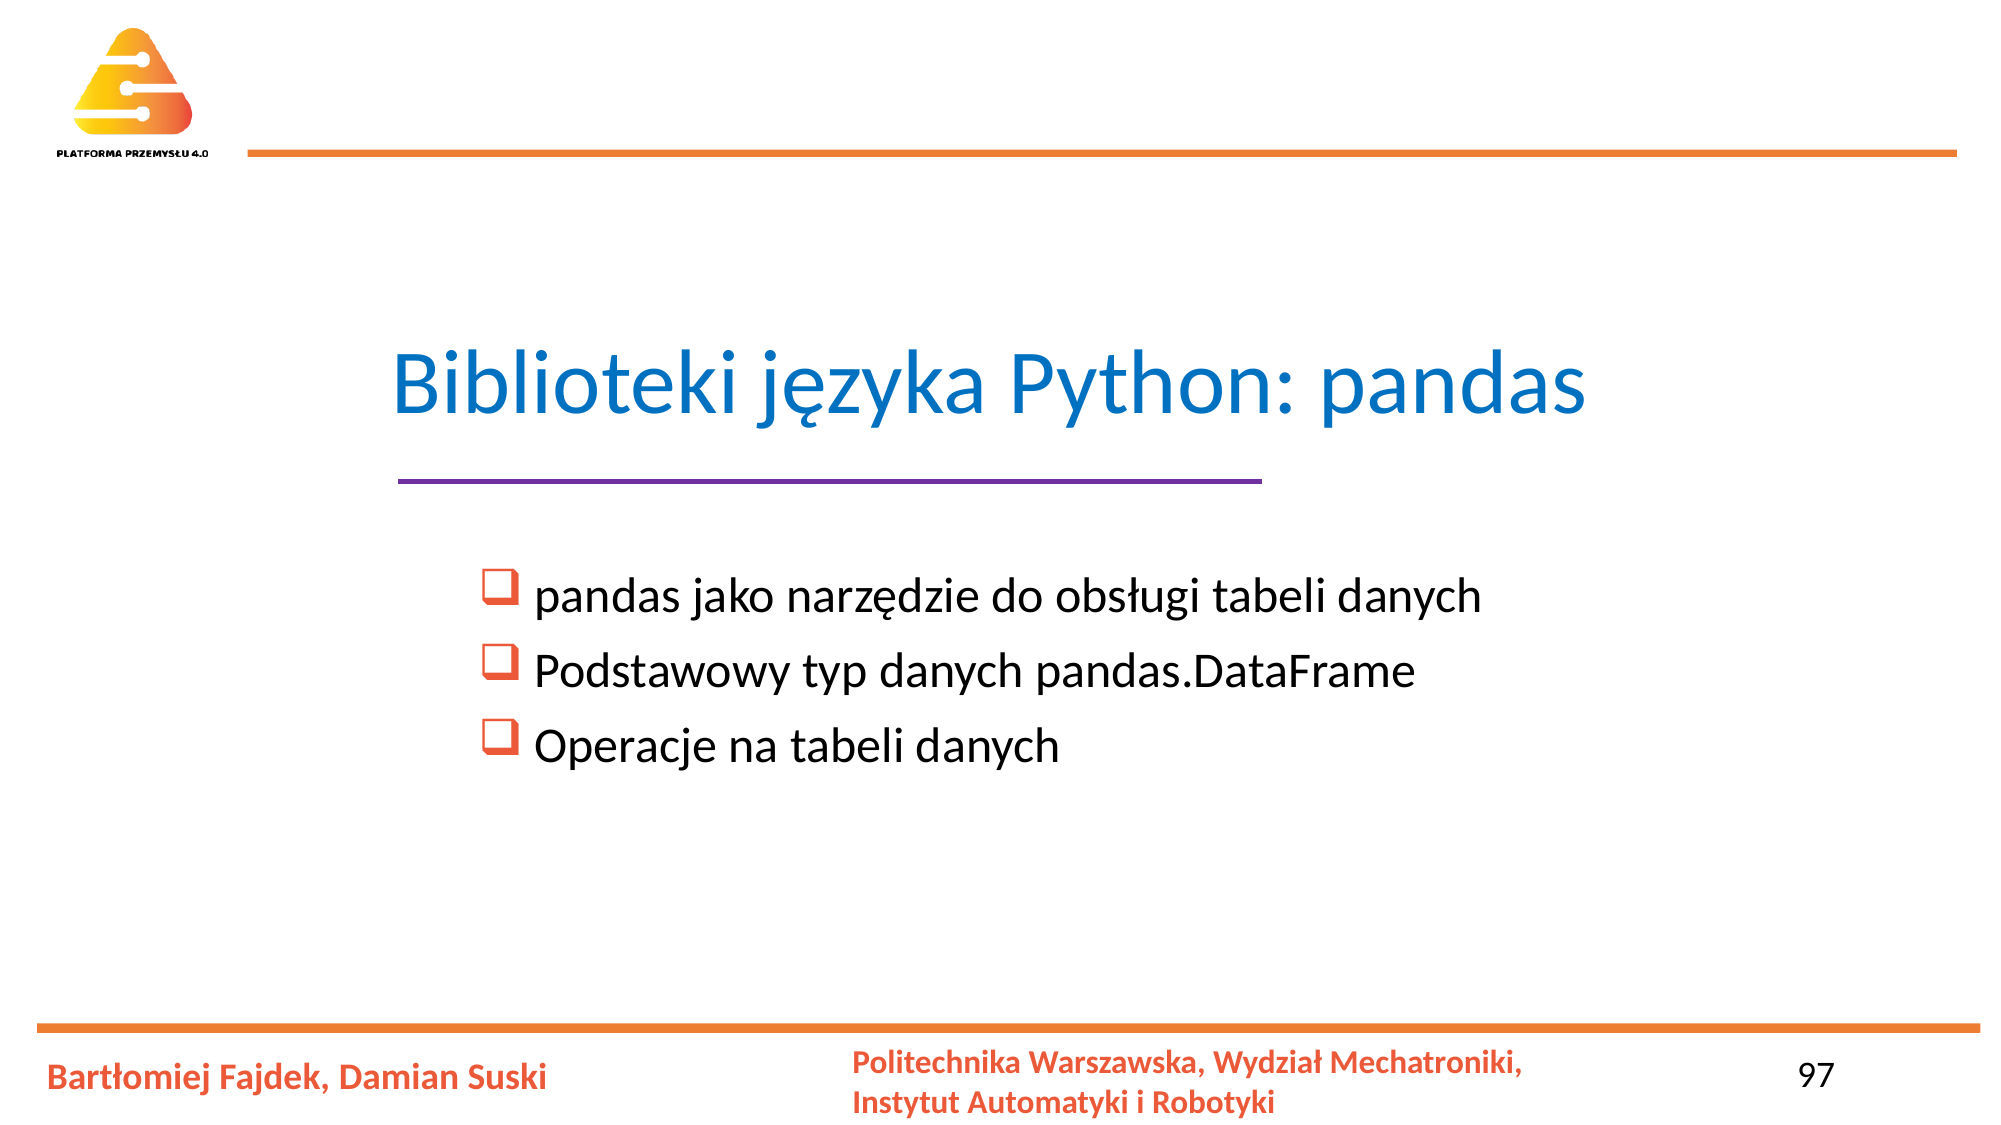

# Biblioteki języka Python: pandas
 pandas jako narzędzie do obsługi tabeli danych
 Podstawowy typ danych pandas.DataFrame
 Operacje na tabeli danych

97